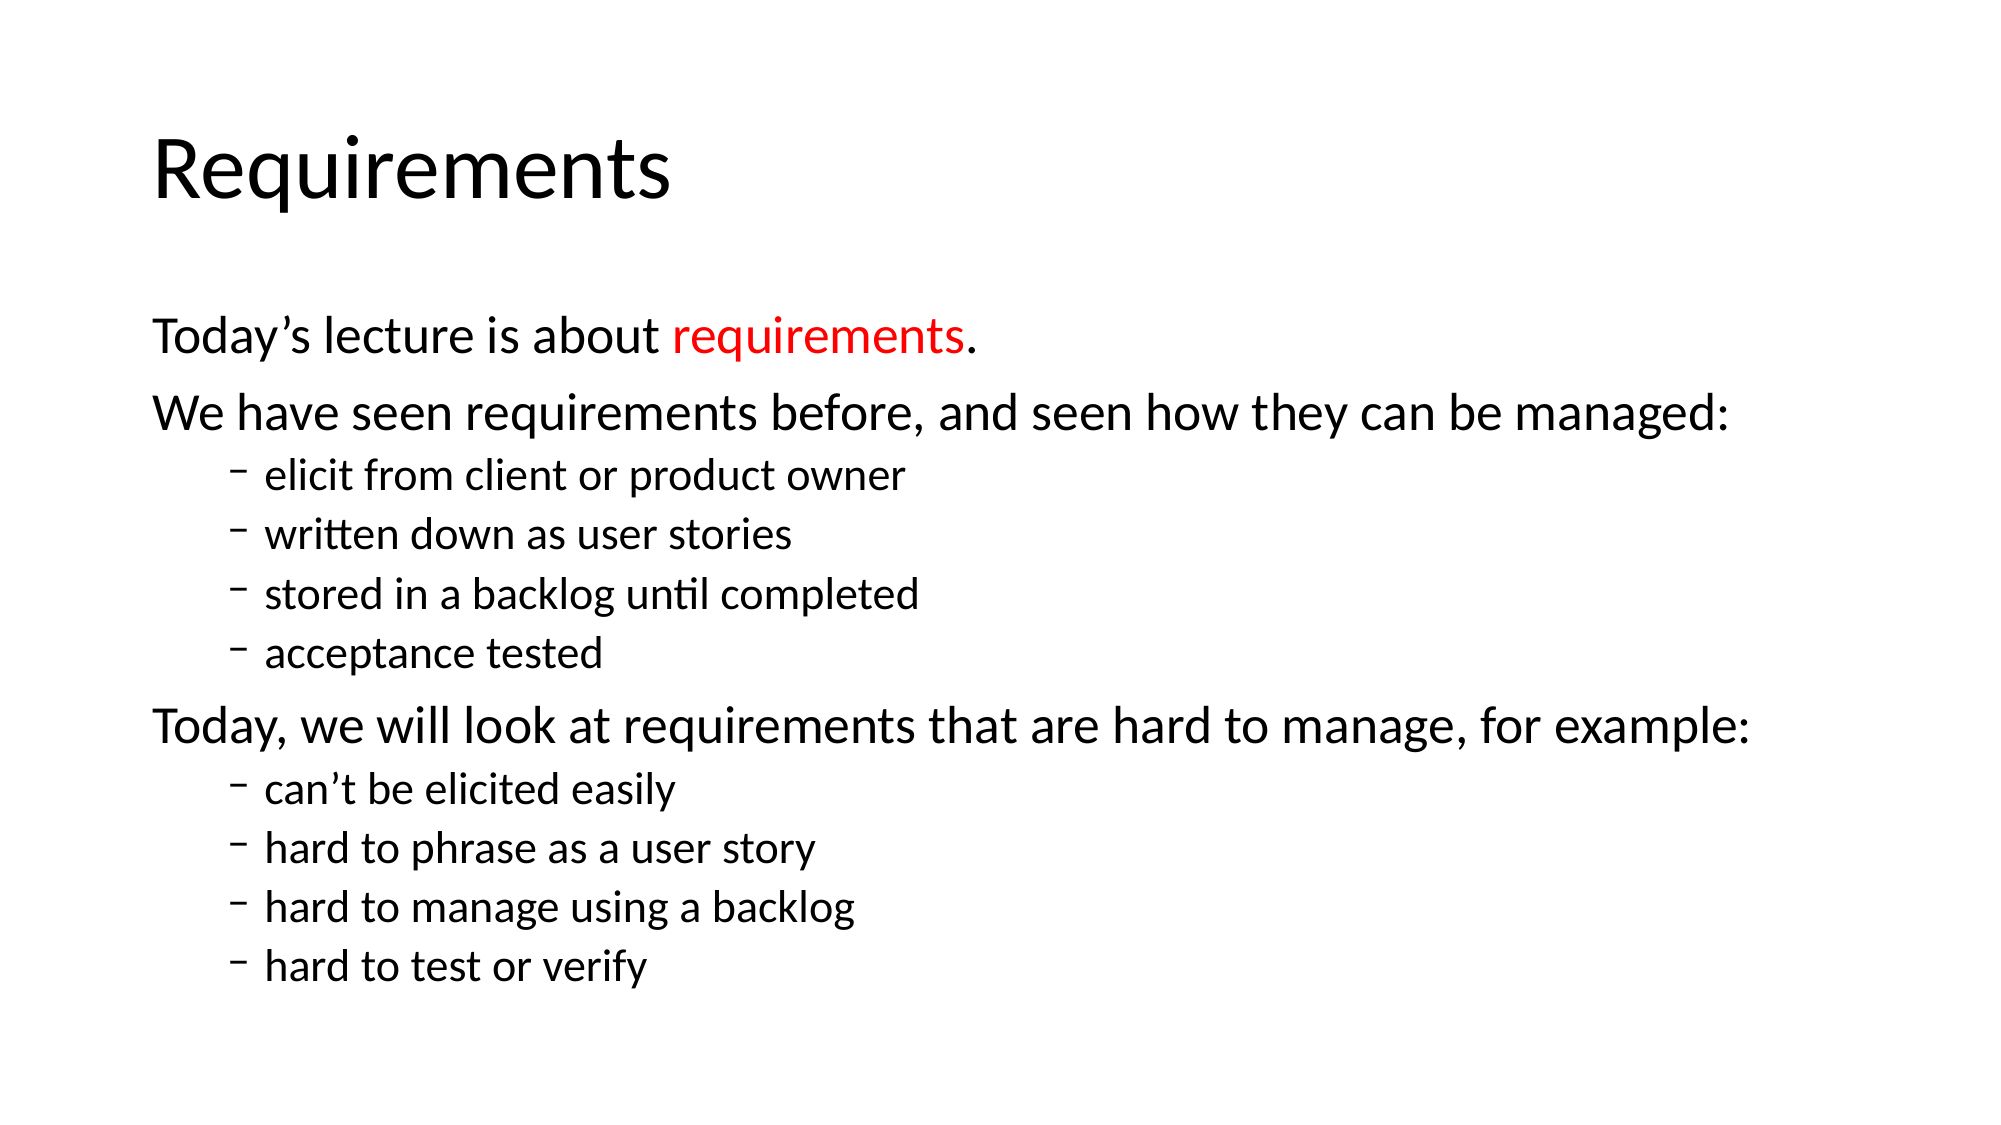

# Requirements
Today’s lecture is about requirements.
We have seen requirements before, and seen how they can be managed:
elicit from client or product owner
written down as user stories
stored in a backlog until completed
acceptance tested
Today, we will look at requirements that are hard to manage, for example:
can’t be elicited easily
hard to phrase as a user story
hard to manage using a backlog
hard to test or verify